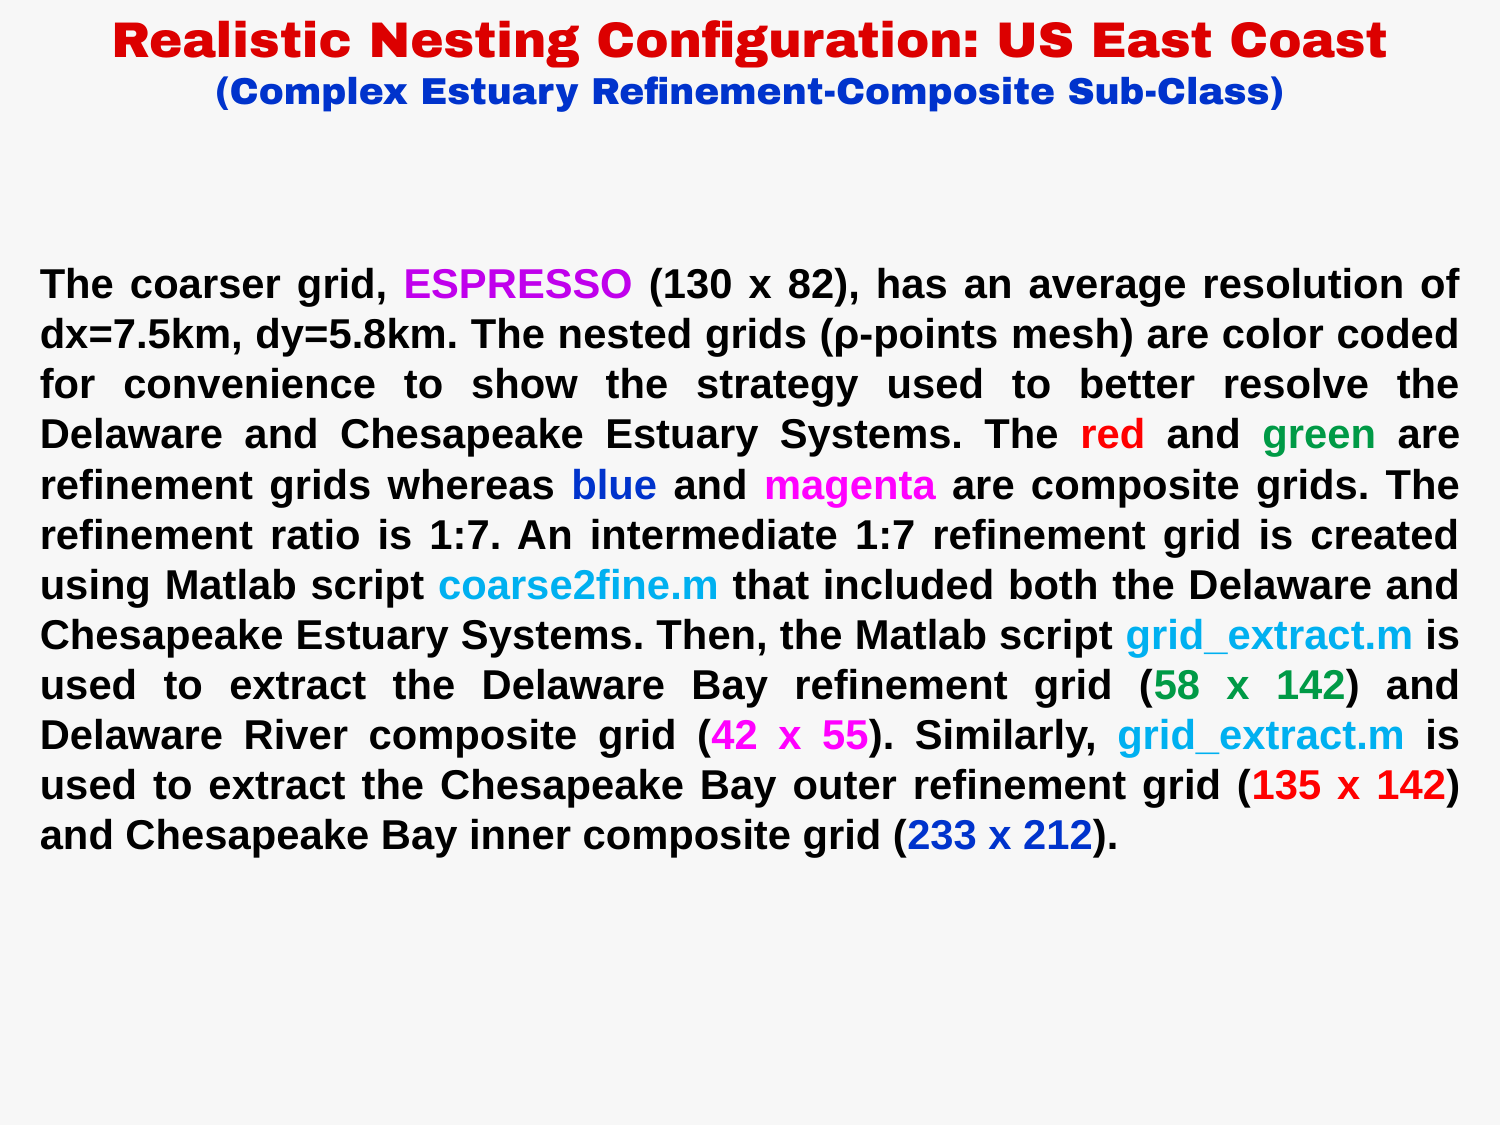

Realistic Nesting Configuration: US East Coast
(Complex Estuary Refinement-Composite Sub-Class)
The coarser grid, ESPRESSO (130 x 82), has an average resolution of dx=7.5km, dy=5.8km. The nested grids (ρ-points mesh) are color coded for convenience to show the strategy used to better resolve the Delaware and Chesapeake Estuary Systems. The red and green are refinement grids whereas blue and magenta are composite grids. The refinement ratio is 1:7. An intermediate 1:7 refinement grid is created using Matlab script coarse2fine.m that included both the Delaware and Chesapeake Estuary Systems. Then, the Matlab script grid_extract.m is used to extract the Delaware Bay refinement grid (58 x 142) and Delaware River composite grid (42 x 55). Similarly, grid_extract.m is used to extract the Chesapeake Bay outer refinement grid (135 x 142) and Chesapeake Bay inner composite grid (233 x 212).